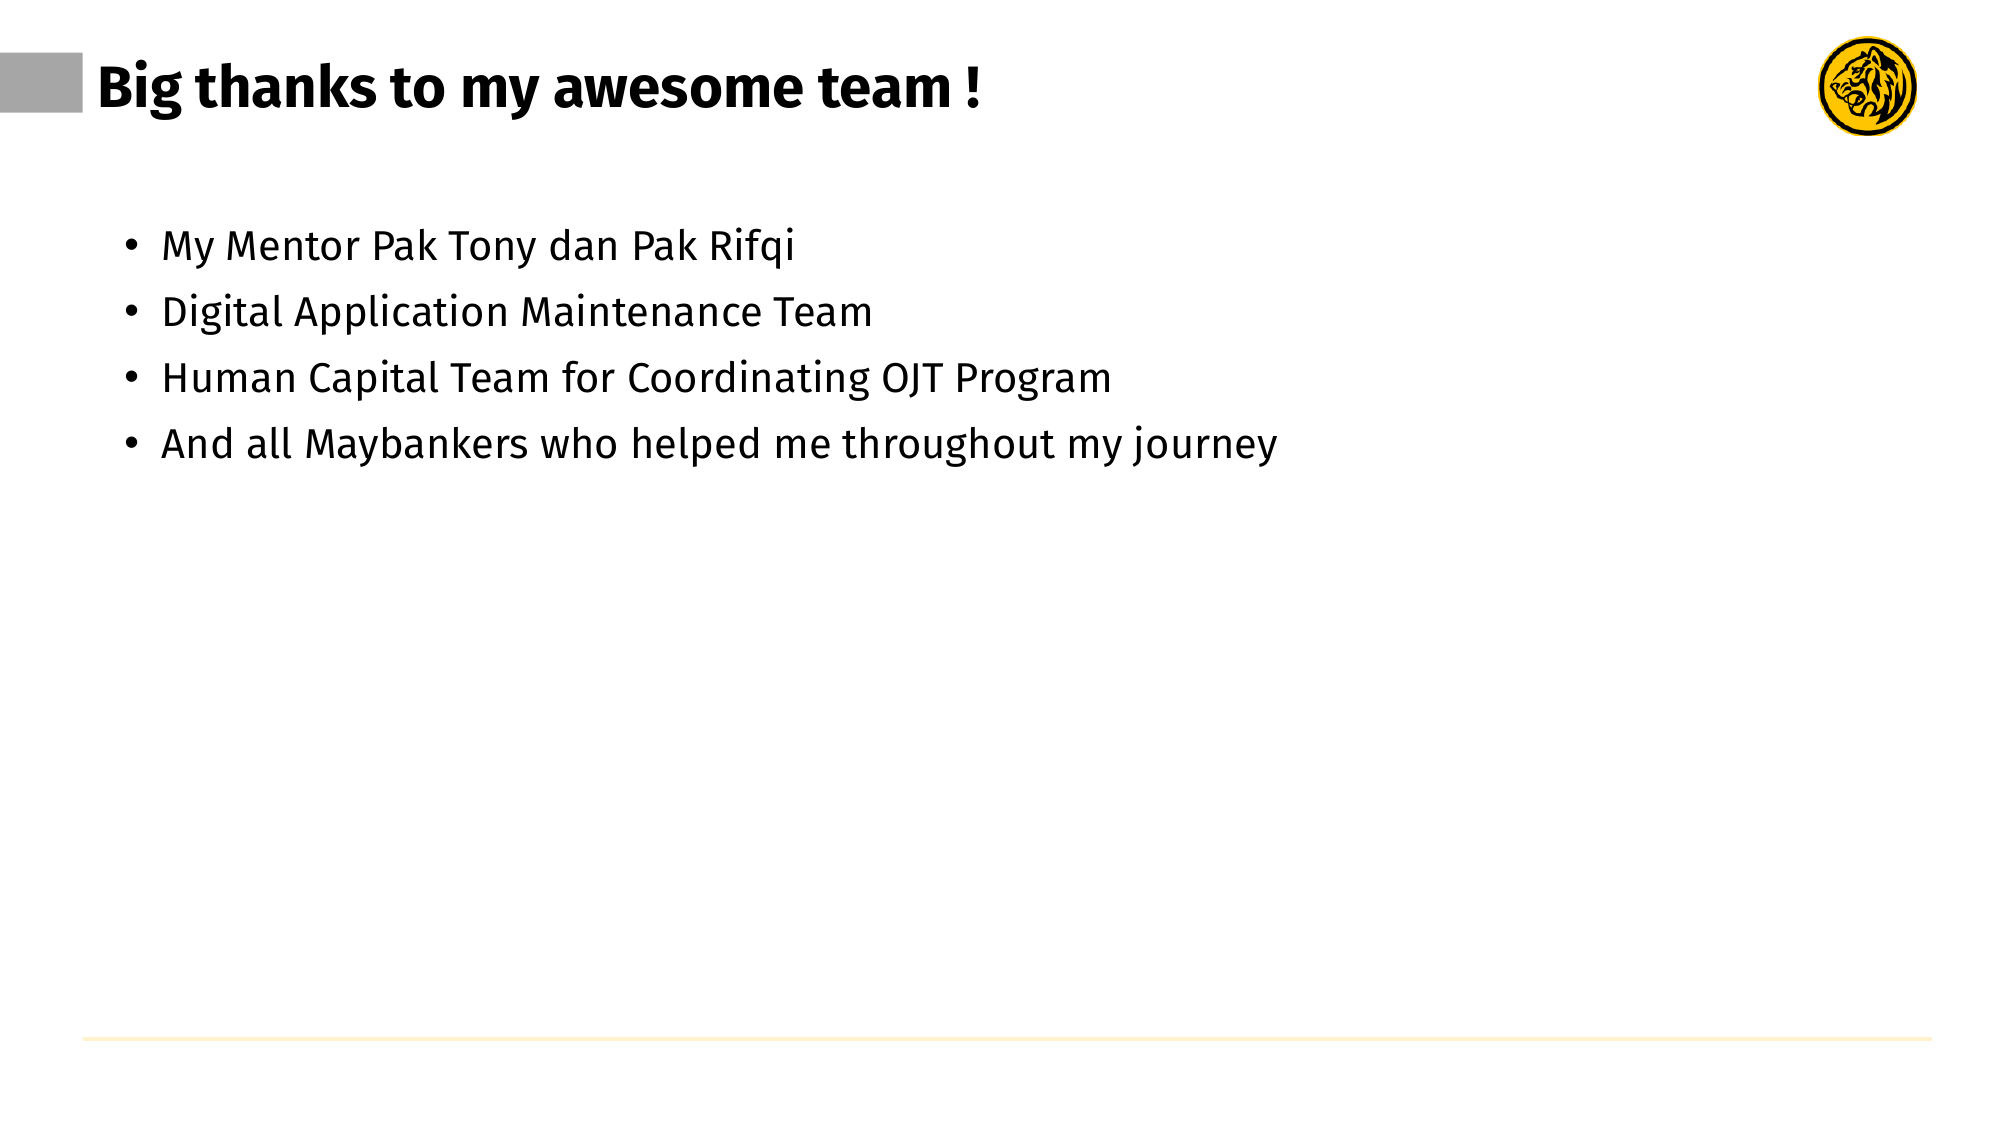

# Big thanks to my awesome team !
My Mentor Pak Tony dan Pak Rifqi
Digital Application Maintenance Team
Human Capital Team for Coordinating OJT Program
And all Maybankers who helped me throughout my journey